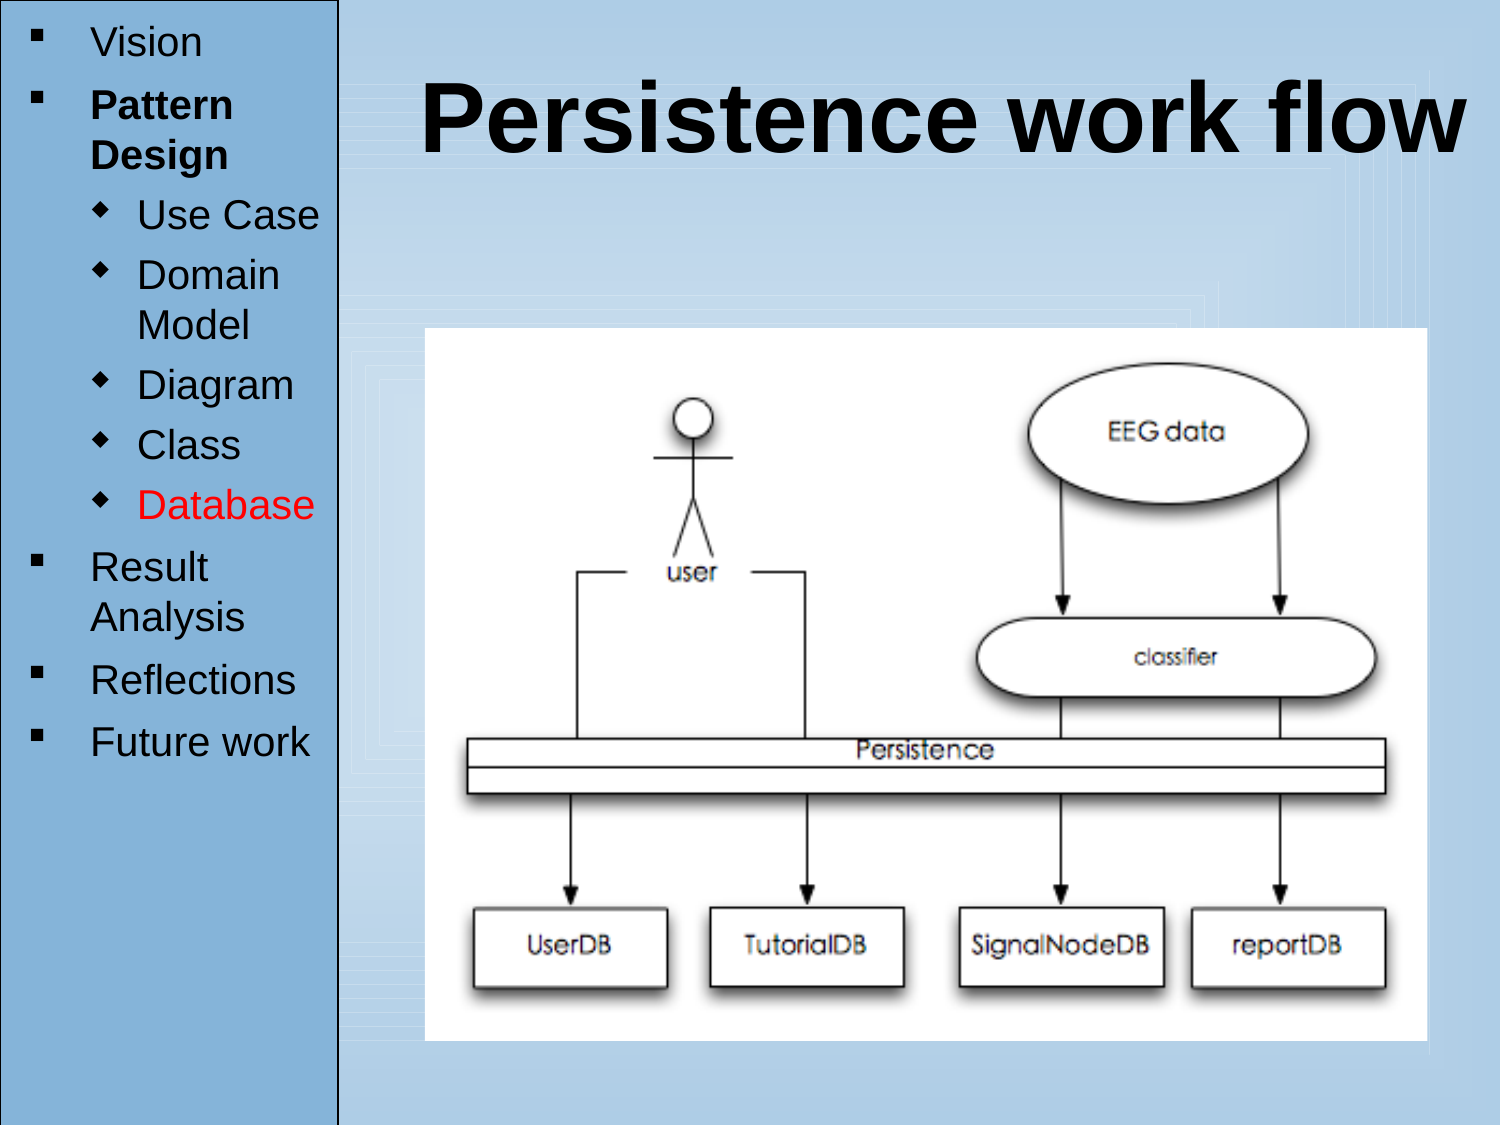

Vision
Pattern Design
Use Case
Domain Model
Diagram
Class
Database
Result Analysis
Reflections
Future work
Persistence work flow